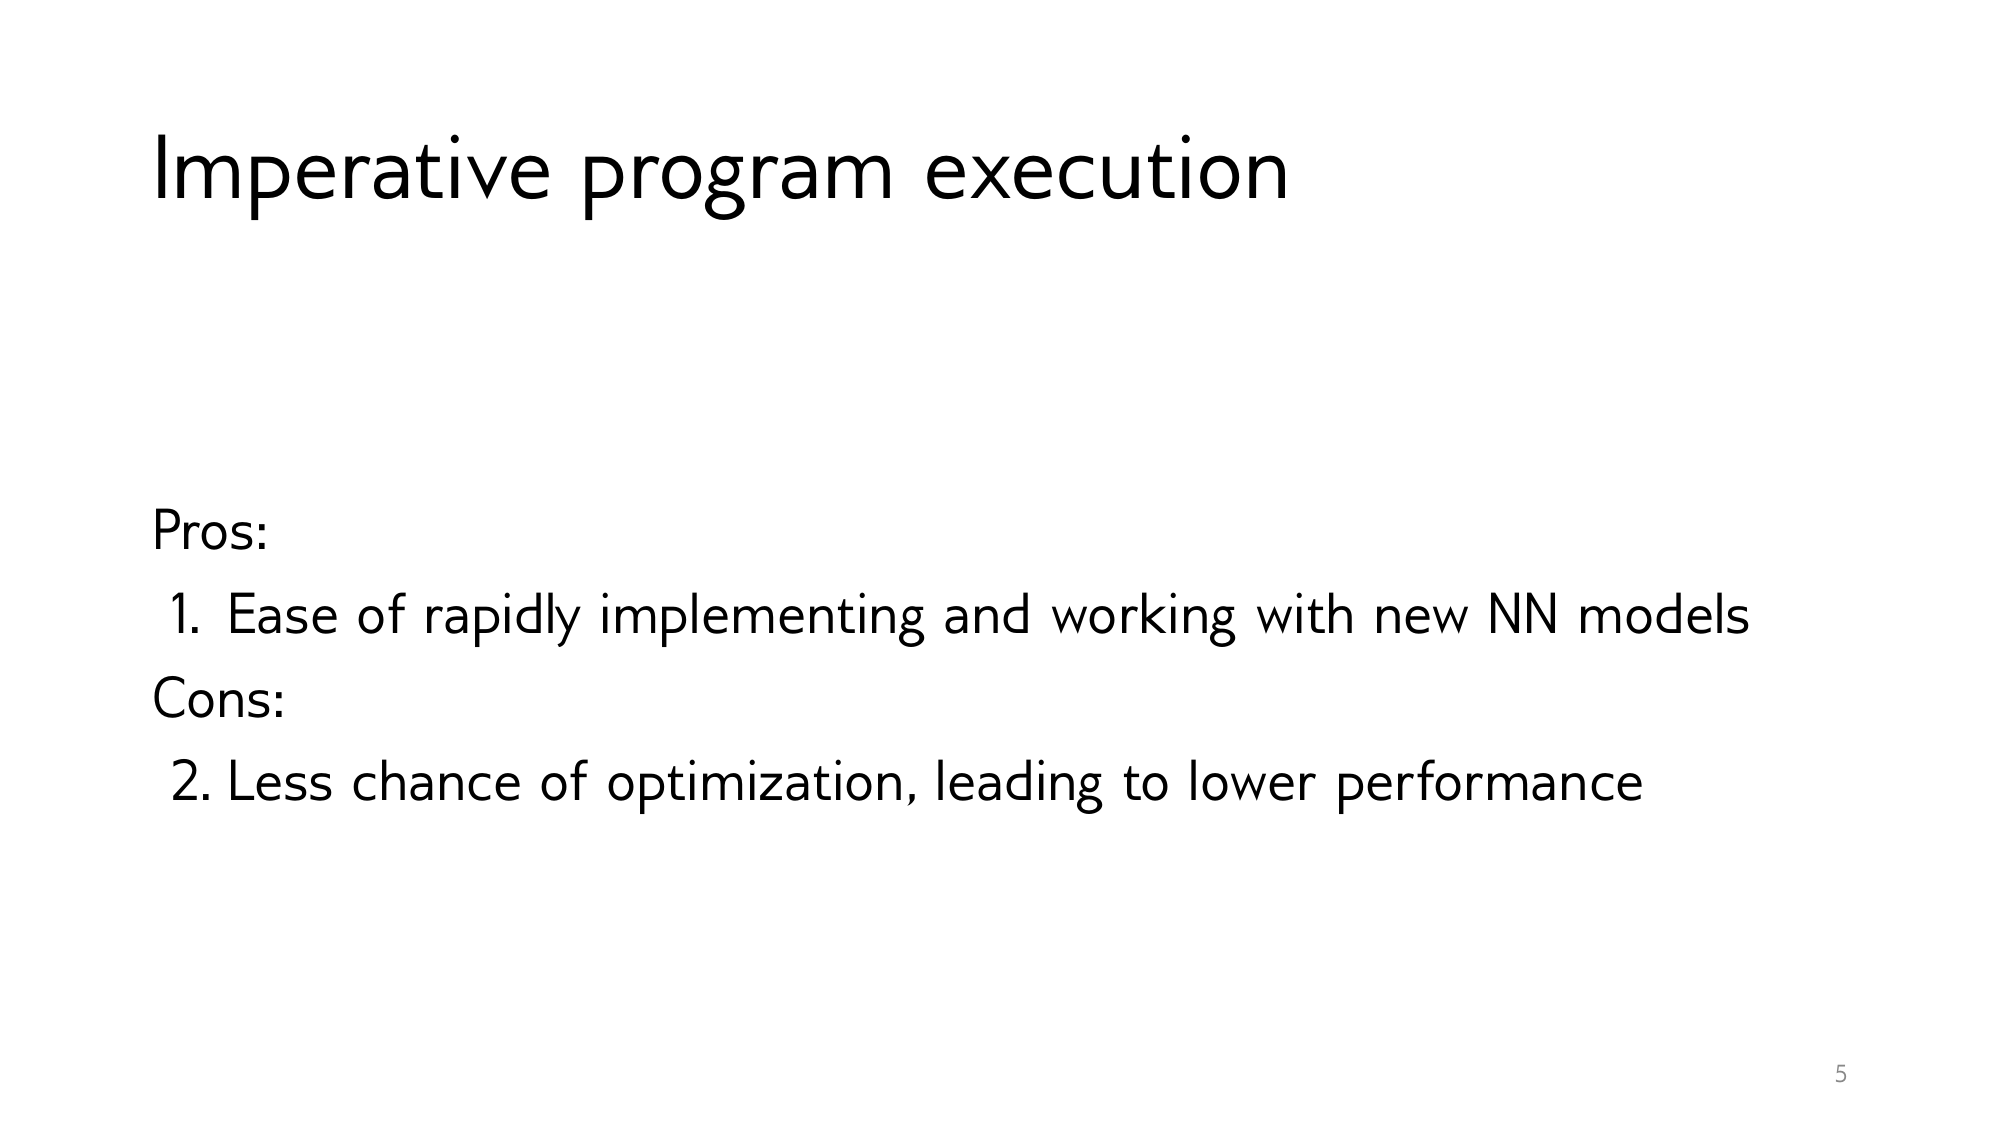

# Imperative program execution
Pros:
Ease of rapidly implementing and working with new NN models
Cons:
Less chance of optimization, leading to lower performance
5